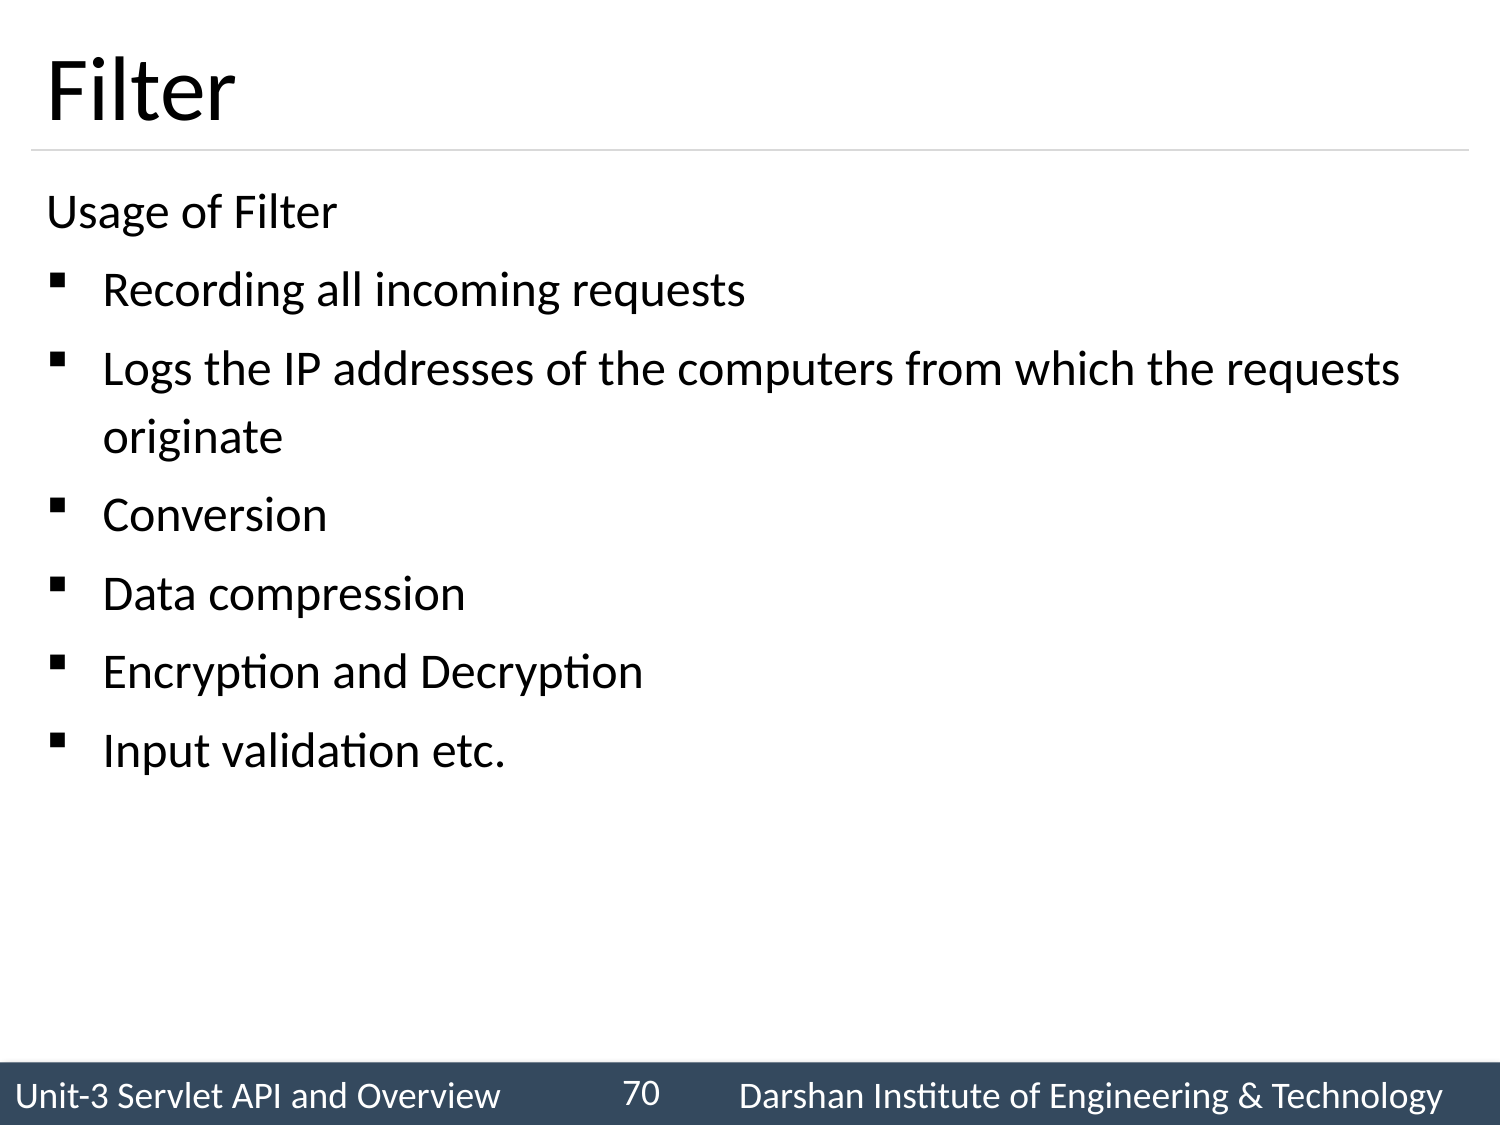

# Filter
Usage of Filter
Recording all incoming requests
Logs the IP addresses of the computers from which the requests originate
Conversion
Data compression
Encryption and Decryption
Input validation etc.

70